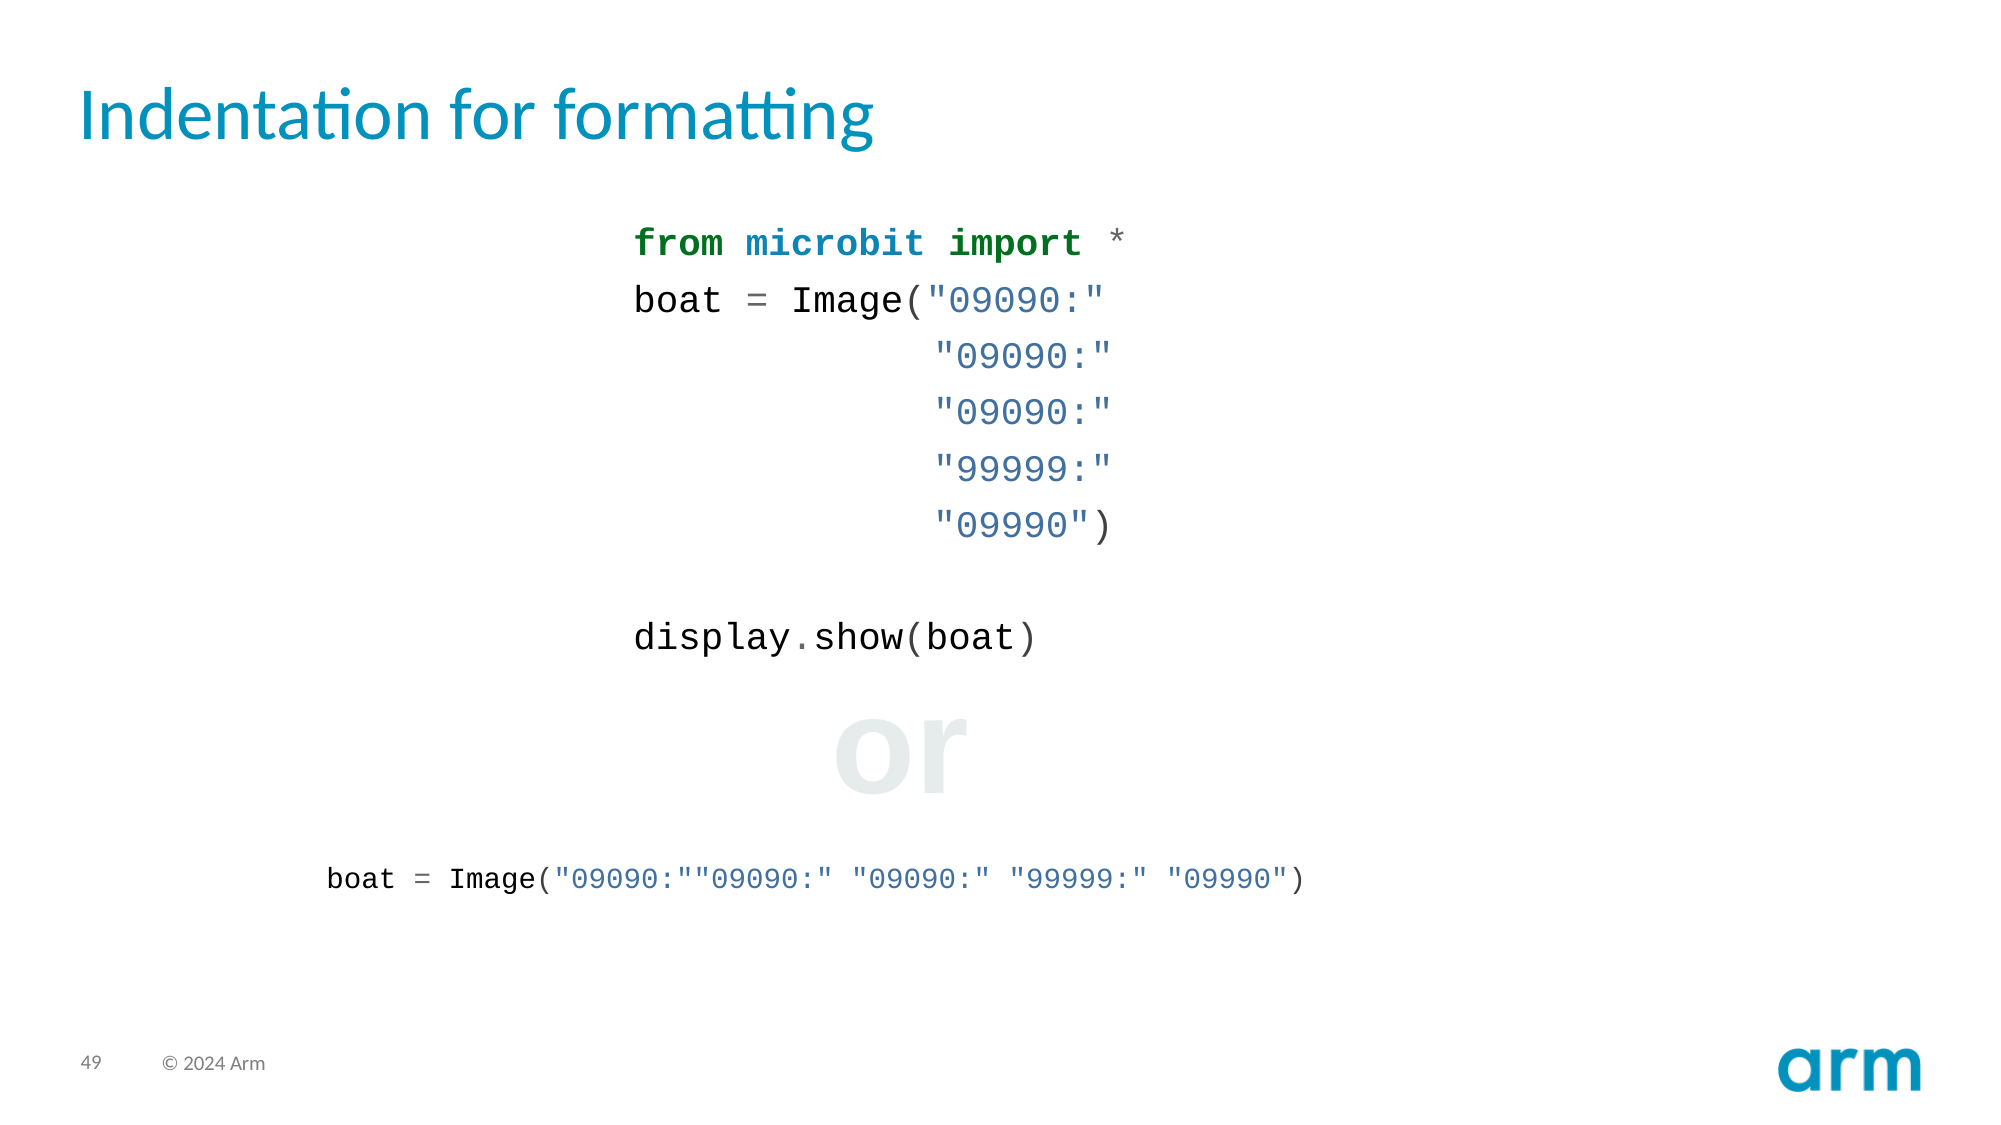

# Indentation for formatting
from microbit import *
boat = Image("09090:"
		"09090:"
		"09090:"
		"99999:"
		"09990")

display.show(boat)
or
boat = Image("09090:""09090:" "09090:" "99999:" "09990")